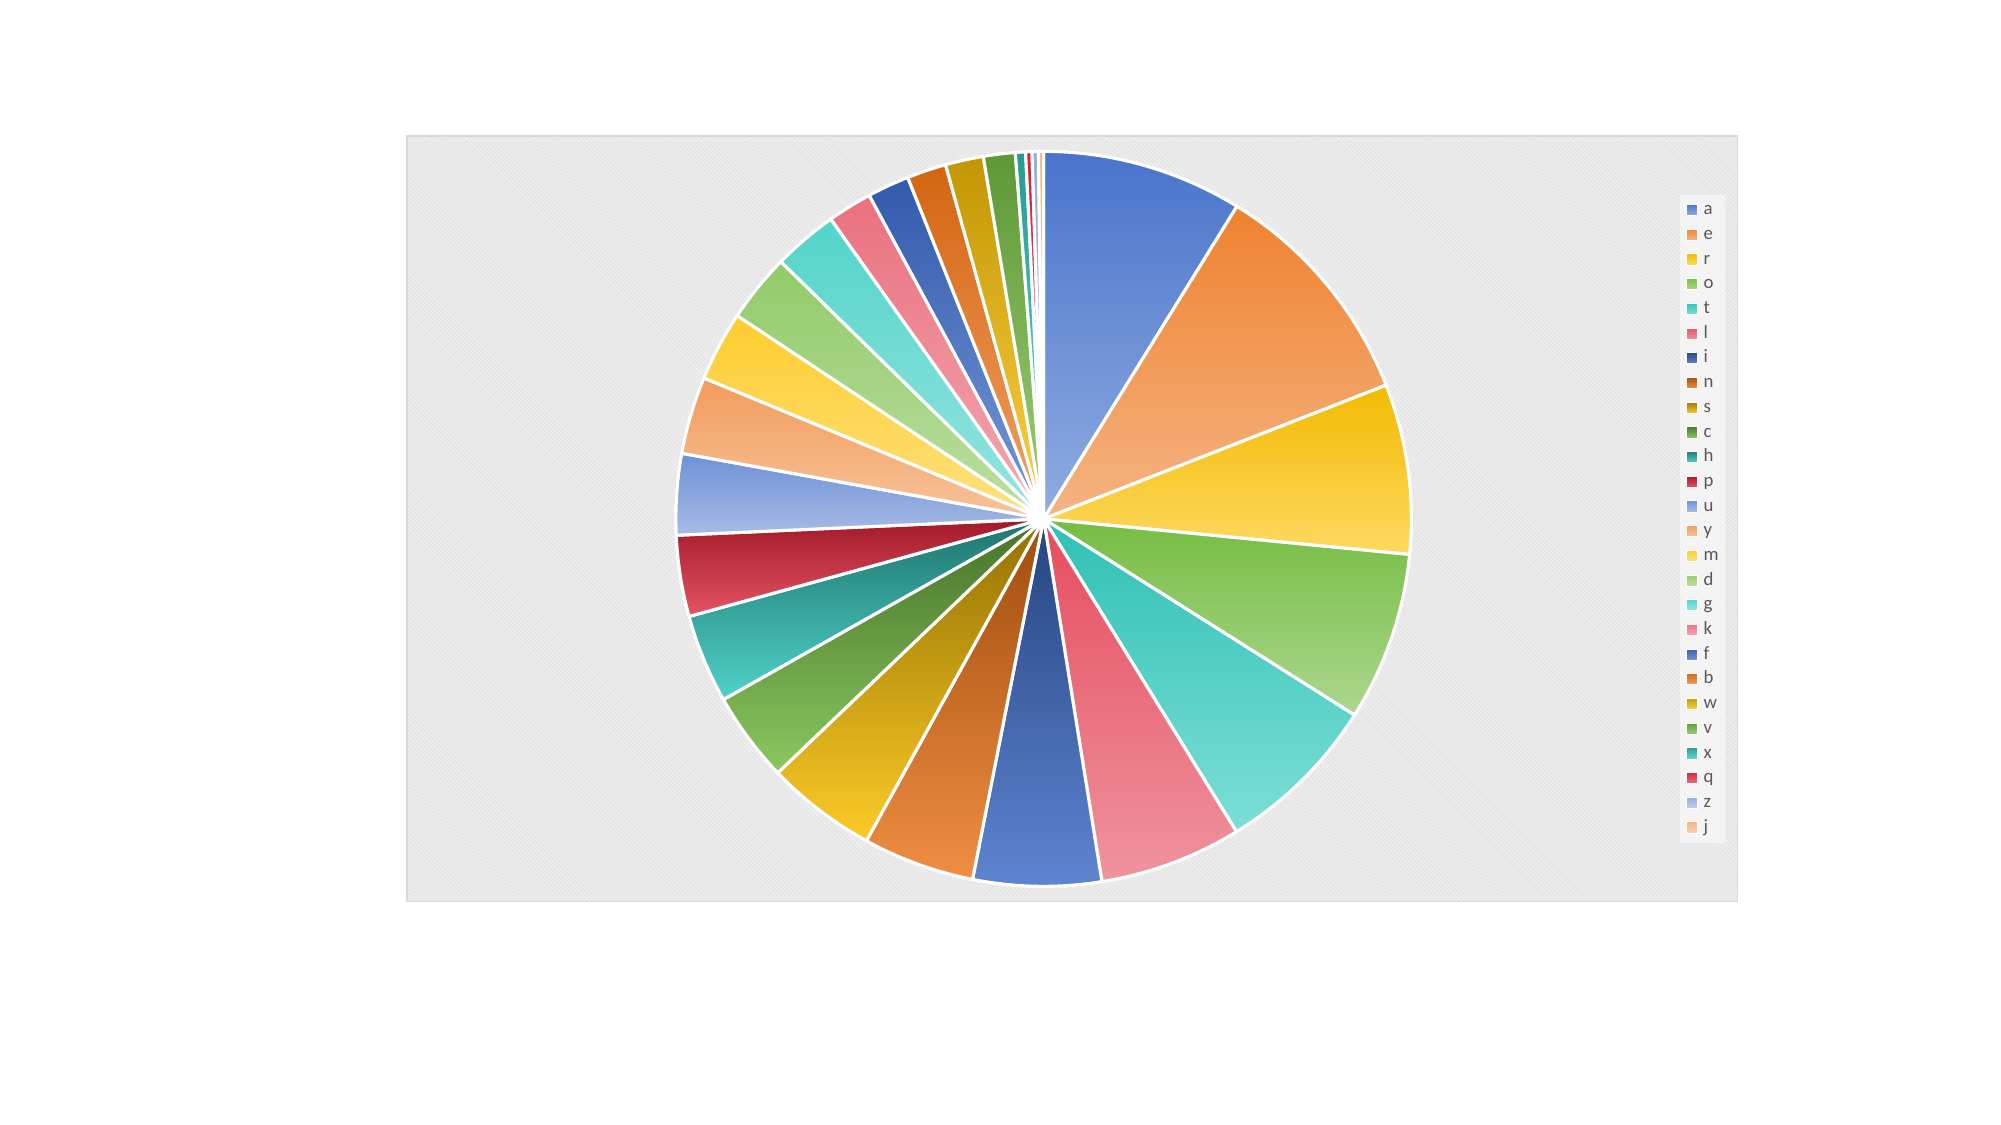

### Chart

| Category |  |
|---|---|
| a | 158.0 |
| e | 184.0 |
| r | 134.0 |
| o | 133.0 |
| t | 130.0 |
| l | 112.0 |
| i | 101.0 |
| n | 88.0 |
| s | 87.0 |
| c | 71.0 |
| h | 70.0 |
| p | 64.0 |
| u | 64.0 |
| y | 61.0 |
| m | 55.0 |
| d | 54.0 |
| g | 51.0 |
| k | 35.0 |
| f | 33.0 |
| b | 31.0 |
| w | 30.0 |
| v | 25.0 |
| x | 8.0 |
| q | 5.0 |
| z | 5.0 |
| j | 4.0 |